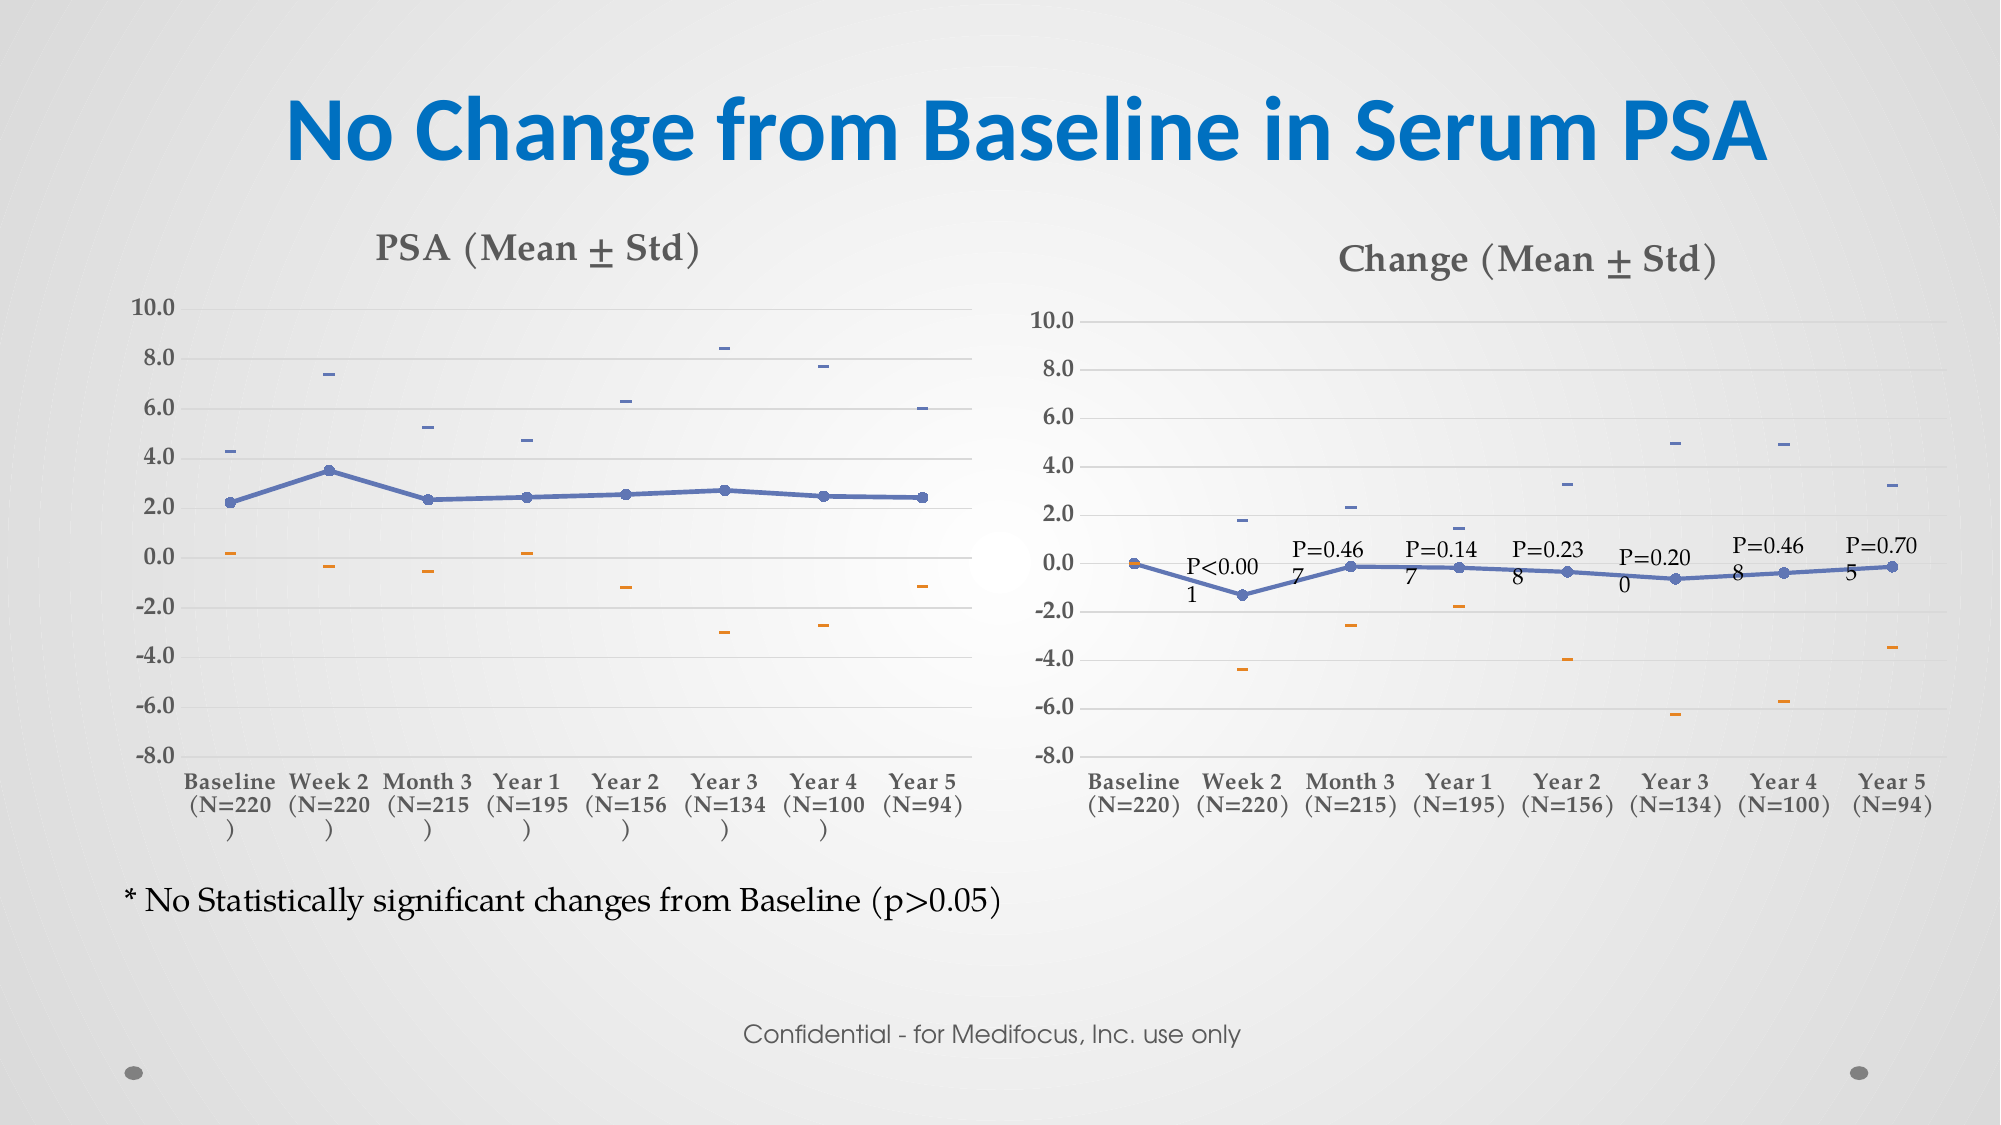

# No Change from Baseline in Serum PSA

### Chart: PSA (Mean ± Std)

| Category | +Std | Mean Value | -Std |
|---|---|---|---|
| Baseline
(N=220) | 4.279999999999999 | 2.23 | 0.18000000000000024 |
| Week 2
(N=220) | 7.37 | 3.52 | -0.330000000000002 |
| Month 3
(N=215) | 5.25 | 2.3499999999999988 | -0.5499999999999998 |
| Year 1
(N=195) | 4.73 | 2.4499999999999997 | 0.1700000000000004 |
| Year 2
(N=156) | 6.300000000000001 | 2.56 | -1.1800000000000062 |
| Year 3
(N=134) | 8.43 | 2.73 | -2.9699999999999998 |
| Year 4
(N=100) | 7.6899999999999995 | 2.4899999999999998 | -2.71 |
| Year 5
(N=94) | 6.01 | 2.44 | -1.1299999999999932 |

### Chart: Change (Mean ± Std)

| Category | +Std | Mean Change | -Std |
|---|---|---|---|
| Baseline
(N=220) | 0.0 | 0.0 | 0.0 |
| Week 2
(N=220) | 1.7899999999999912 | -1.3 | -4.39 |
| Month 3
(N=215) | 2.3299999999999987 | -0.12000000000000002 | -2.5700000000000003 |
| Year 1
(N=195) | 1.4500000000000002 | -0.17 | -1.79 |
| Year 2
(N=156) | 3.27 | -0.34 | -3.9499999999999997 |
| Year 3
(N=134) | 4.96 | -0.6300000000000033 | -6.22 |
| Year 4
(N=100) | 4.930000000000002 | -0.3900000000000017 | -5.71 |
| Year 5
(N=94) | 3.22 | -0.13 | -3.48 |
P=0.468
P=0.705
P=0.467
P=0.147
P=0.238
P=0.200
P<0.001
* No Statistically significant changes from Baseline (p>0.05)
Confidential - for Medifocus, Inc. use only